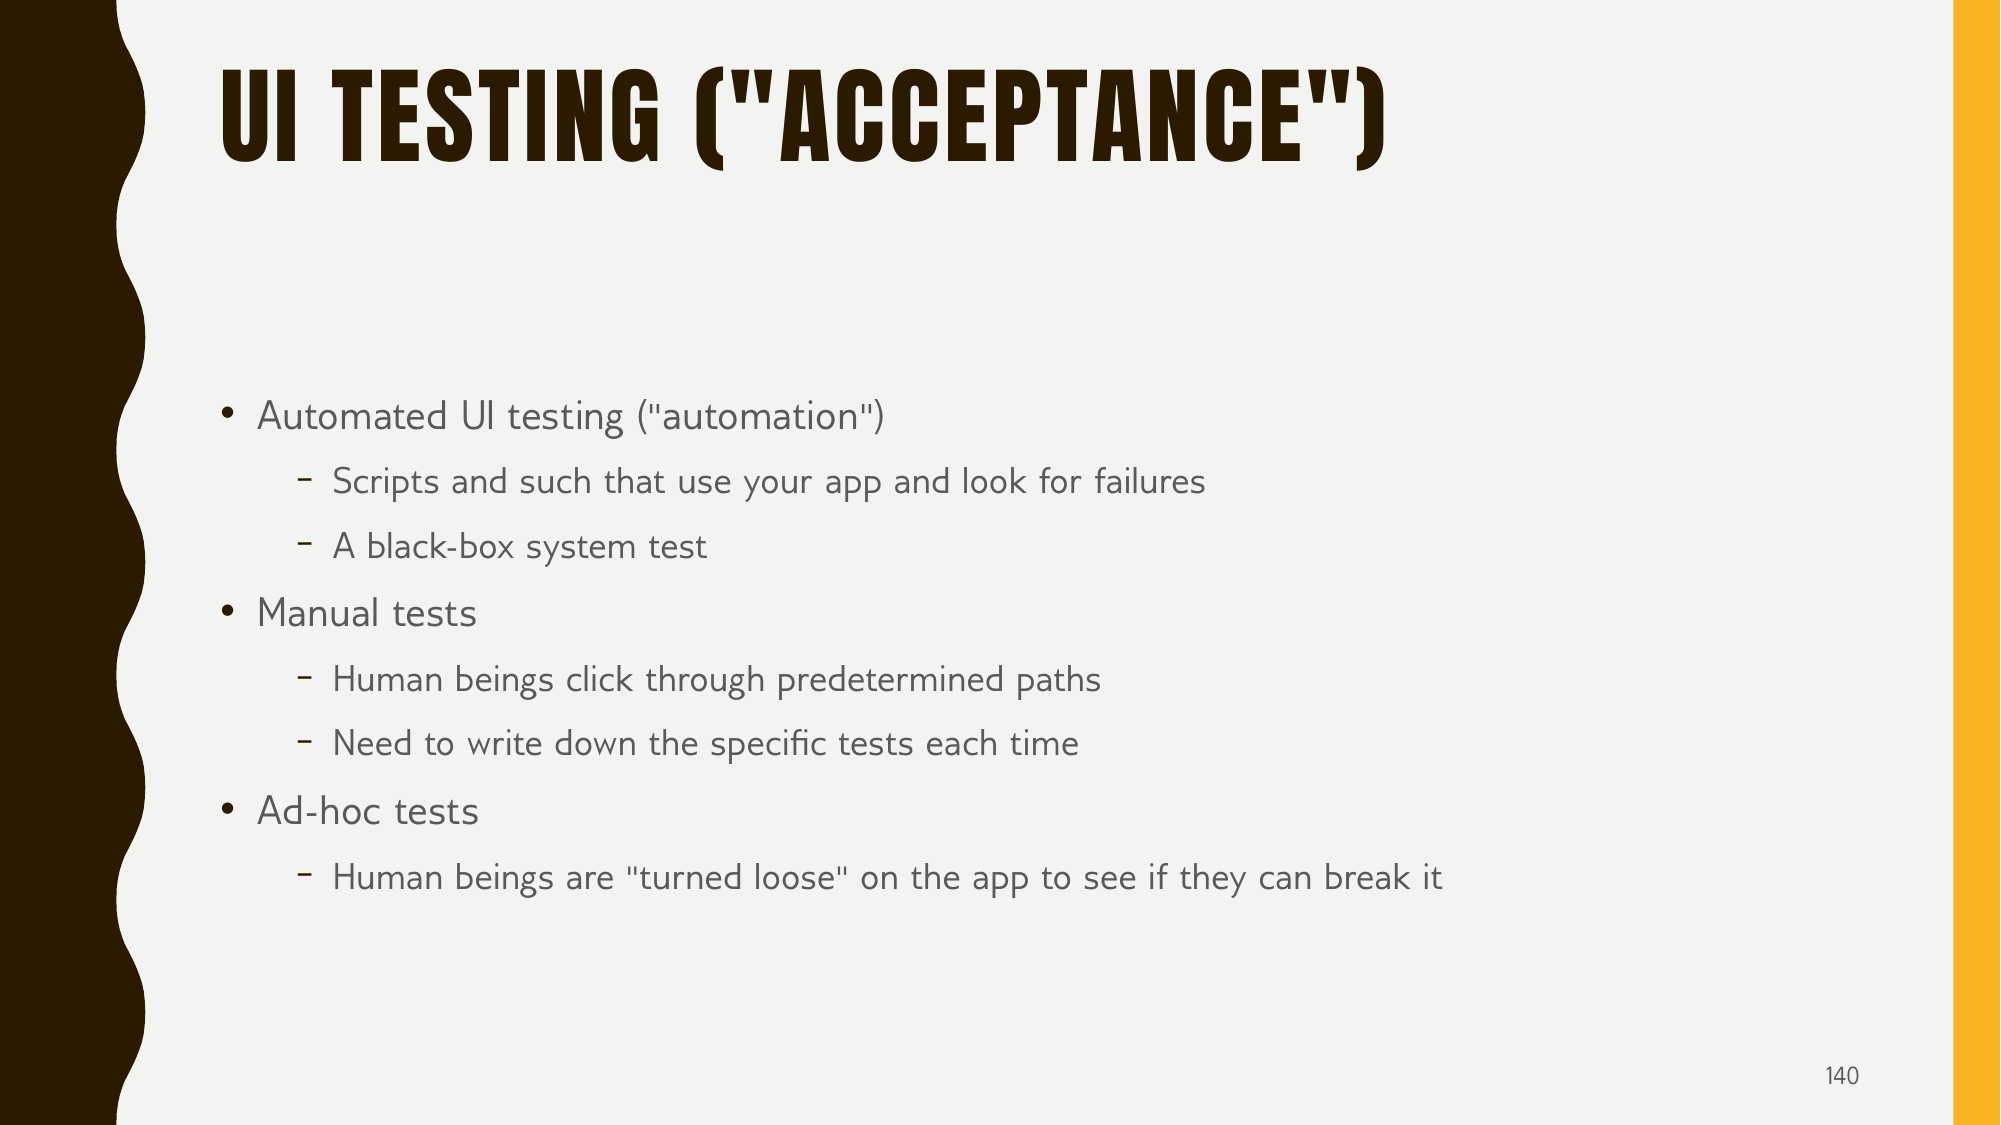

# UI testing ("acceptance")
Automated UI testing ("automation")
Scripts and such that use your app and look for failures
A black-box system test
Manual tests
Human beings click through predetermined paths
Need to write down the specific tests each time
Ad-hoc tests
Human beings are "turned loose" on the app to see if they can break it

140